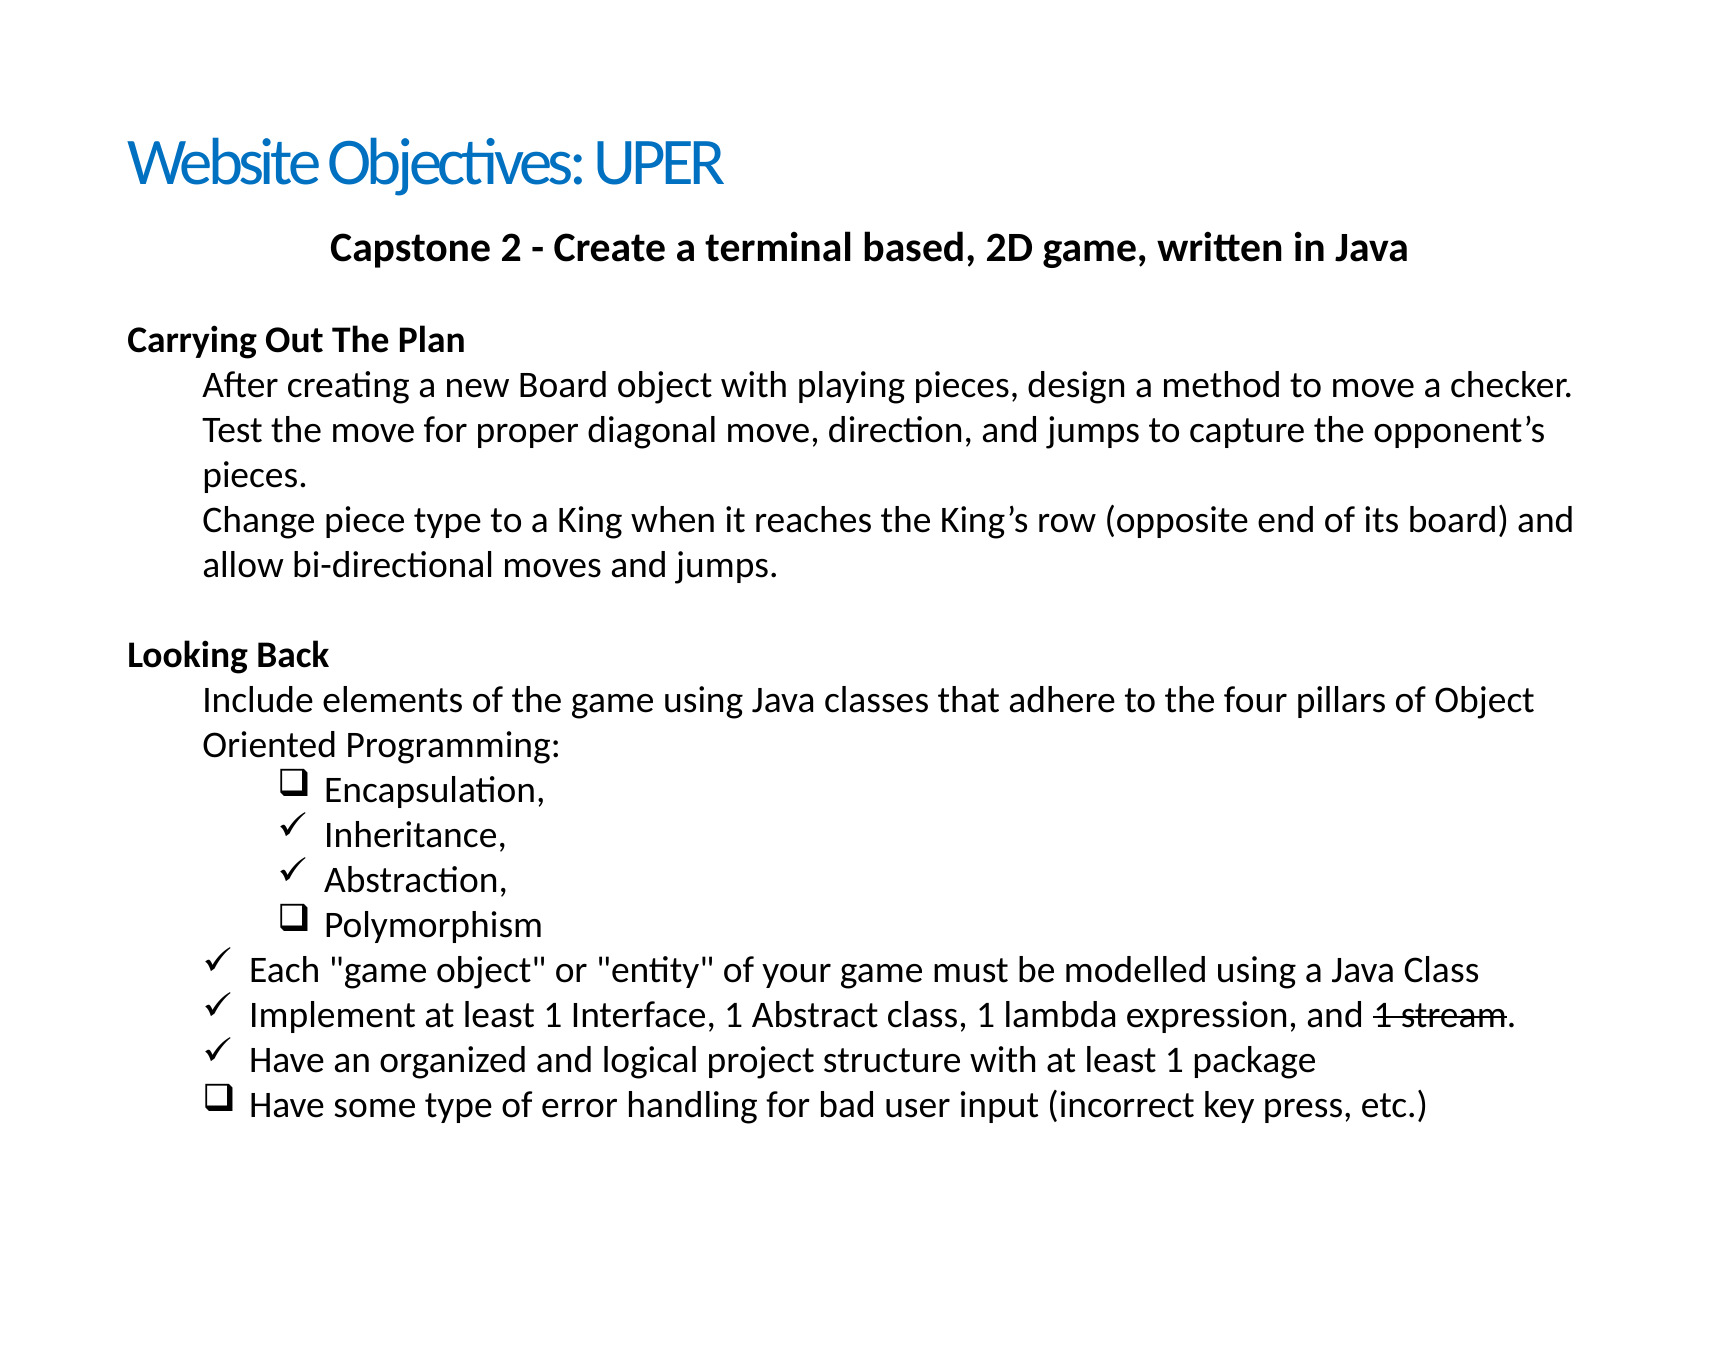

# Website Objectives: UPER
Capstone 2 - Create a terminal based, 2D game, written in Java

Carrying Out The Plan
After creating a new Board object with playing pieces, design a method to move a checker.
Test the move for proper diagonal move, direction, and jumps to capture the opponent’s pieces.
Change piece type to a King when it reaches the King’s row (opposite end of its board) and allow bi-directional moves and jumps.

Looking Back
Include elements of the game using Java classes that adhere to the four pillars of Object Oriented Programming:
Encapsulation,
Inheritance,
Abstraction,
Polymorphism
Each "game object" or "entity" of your game must be modelled using a Java Class
Implement at least 1 Interface, 1 Abstract class, 1 lambda expression, and 1 stream.
Have an organized and logical project structure with at least 1 package
Have some type of error handling for bad user input (incorrect key press, etc.)